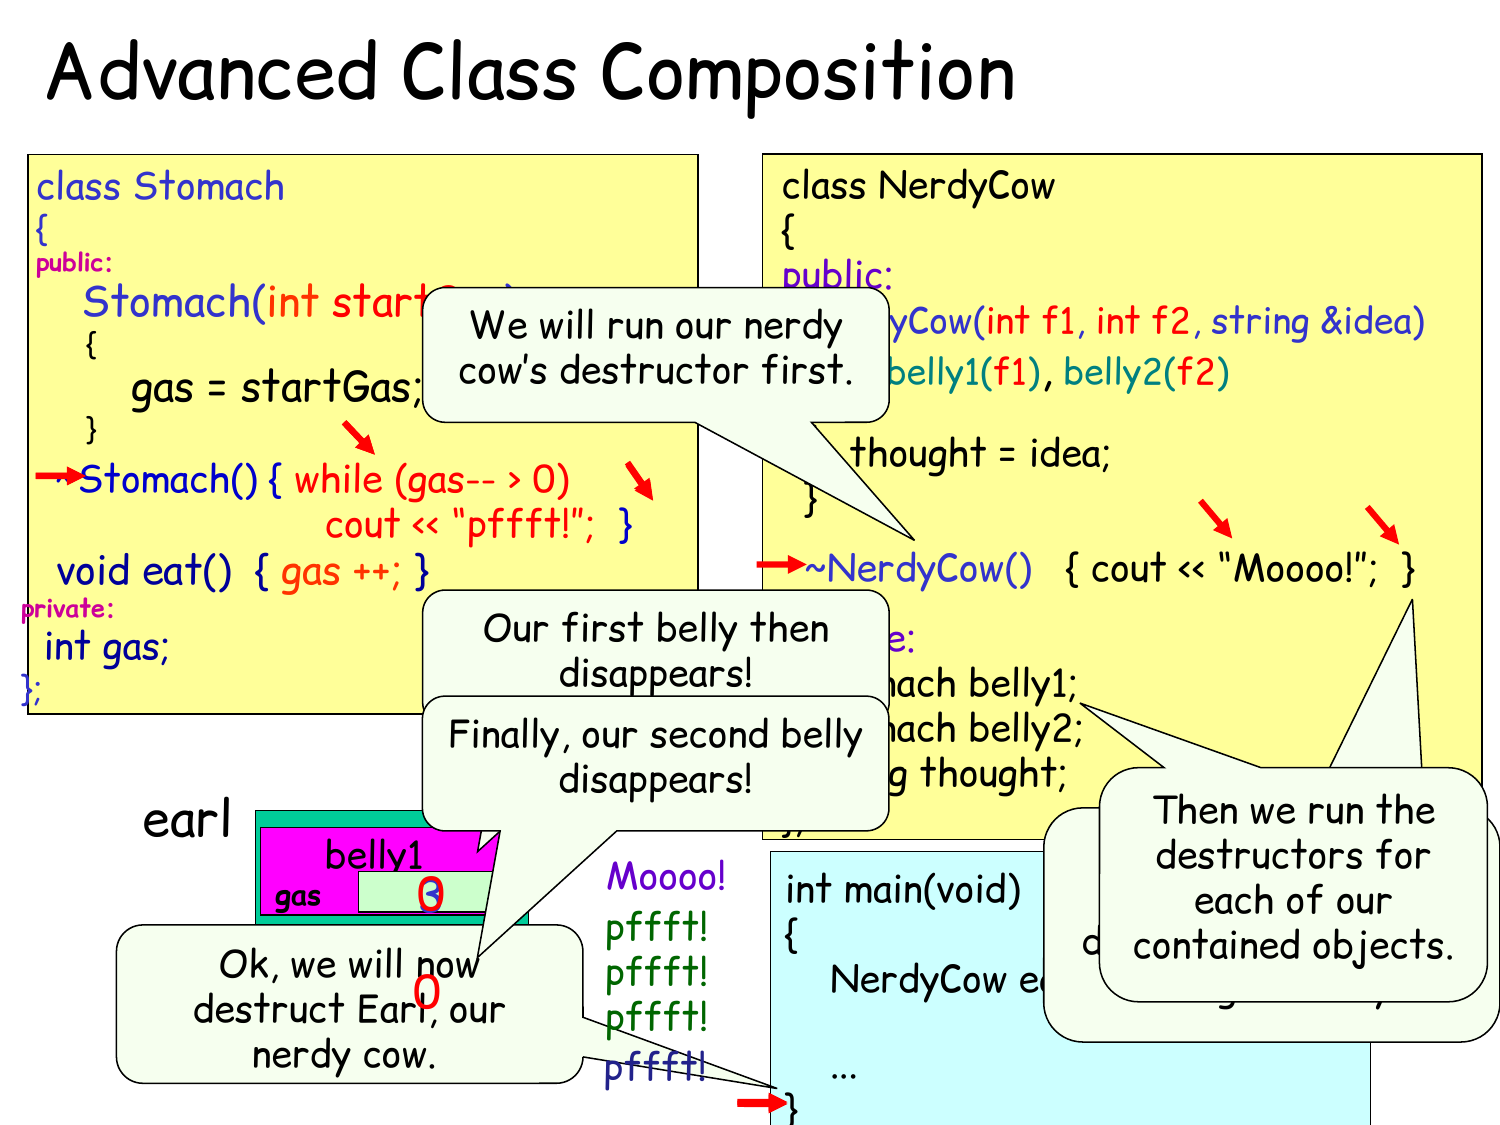

Advanced Class Composition

class NerdyCow
{
public:
  NerdyCow(int f1, int f2, string &idea)

  {
      thought = idea;
  }

  ~NerdyCow()   { cout << “Moooo!”;  }

private:
  Stomach belly1;
  Stomach belly2;
  string thought;
};
: belly1(f1), belly2(f2)

class Stomach
{
public:

 Stomach(int startGas)
  {
     gas = startGas;
  }
   ~Stomach() { while (gas-- > 0)
                           cout << “pffft!”;  }
   void eat()  { gas ++; }
private:
  int gas;
};

We will run our nerdy cow’s destructor first.

Our first belly then disappears!
Finally, our second belly disappears!
Then we run the destructors for each of our contained objects.
  earl

thought

When we finish running our outer destructor, our nerdy cow goes away.
   belly1
gas

   belly1
gas

Moooo!

int main(void)
{
    NerdyCow earl(3,1, “milk”);

    ...
}

0
3
pffft!
pffft!
pffft!
   belly2
gas

Ok, we will now destruct Earl, our nerdy cow.
   belly2
gas

1
0
“milk”
pffft!